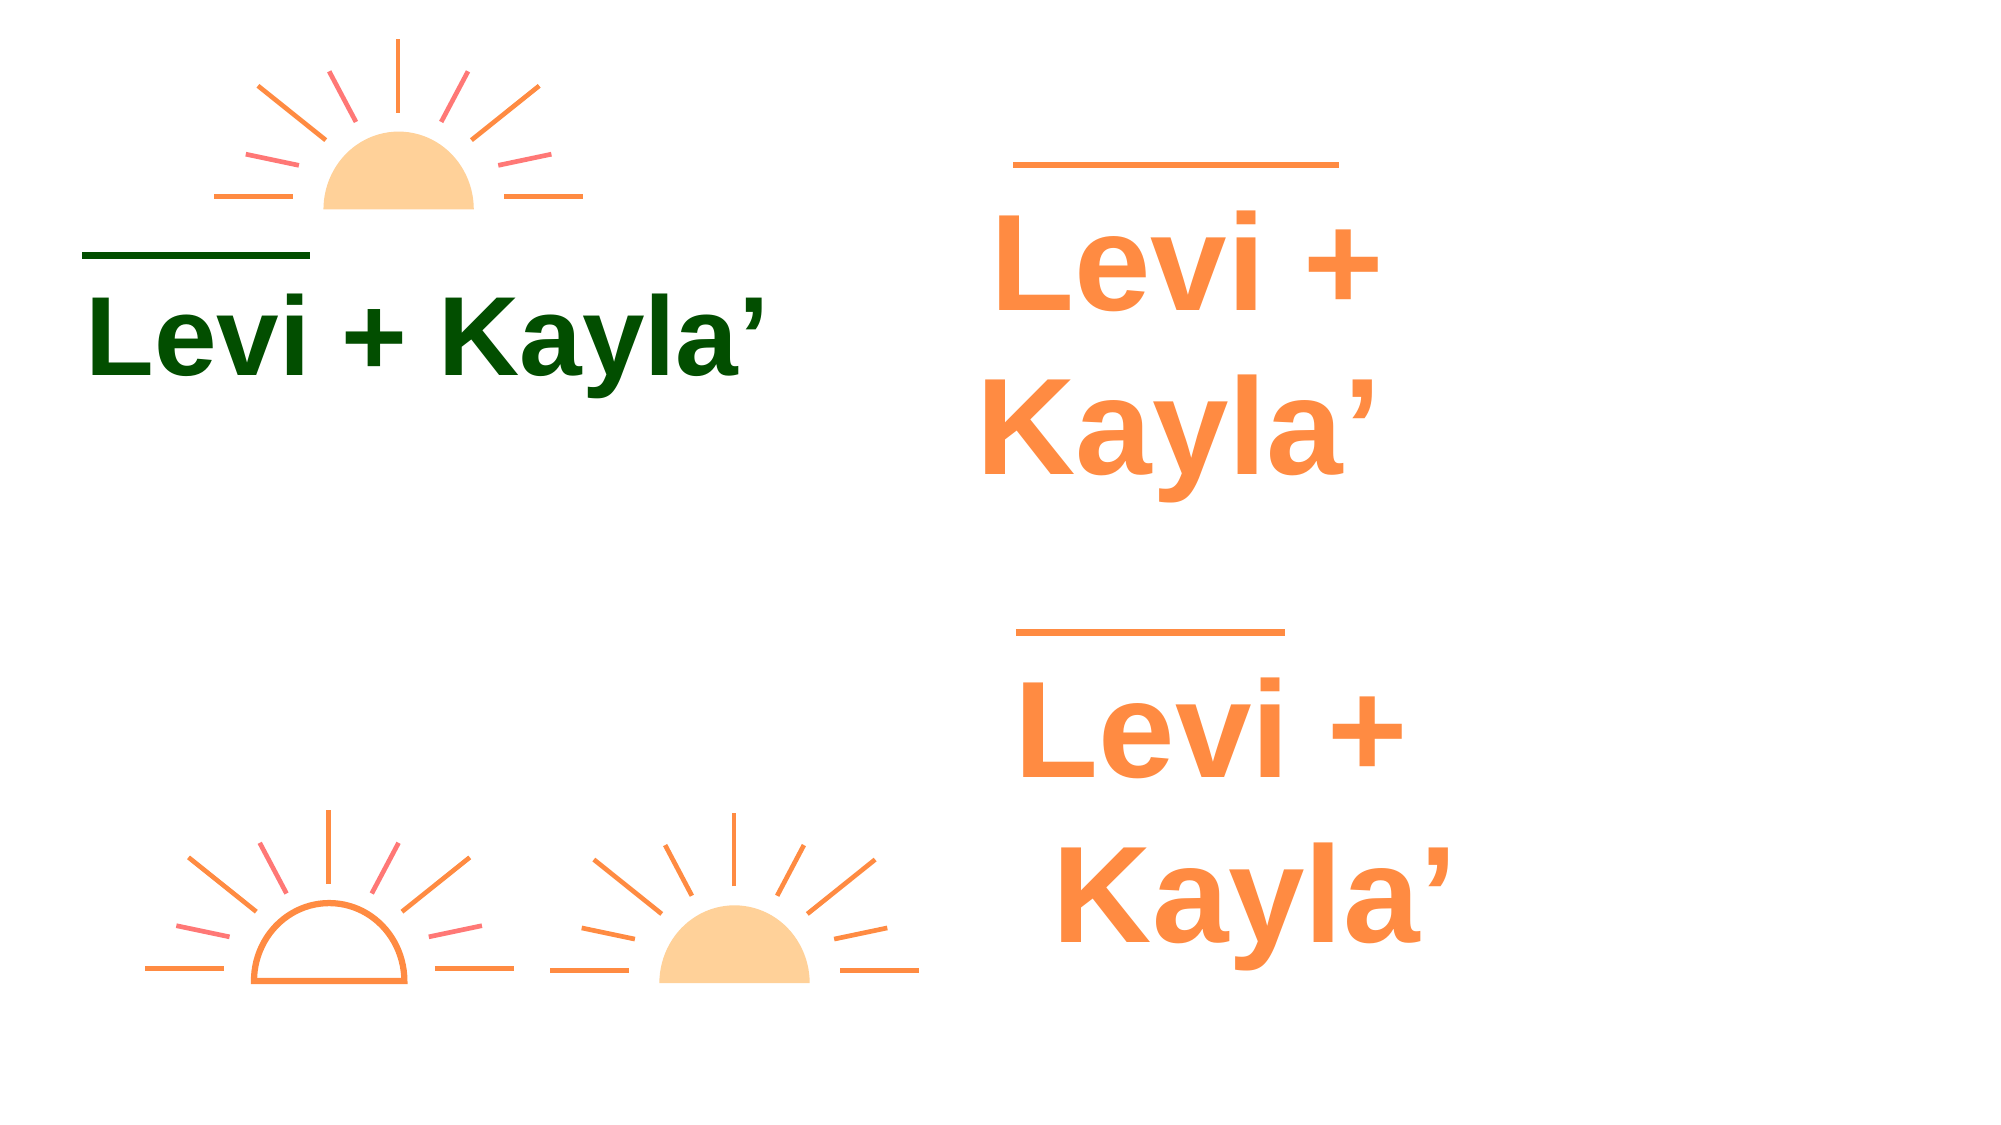

Levi +
Kayla’
Levi + Kayla’
Levi +
 Kayla’